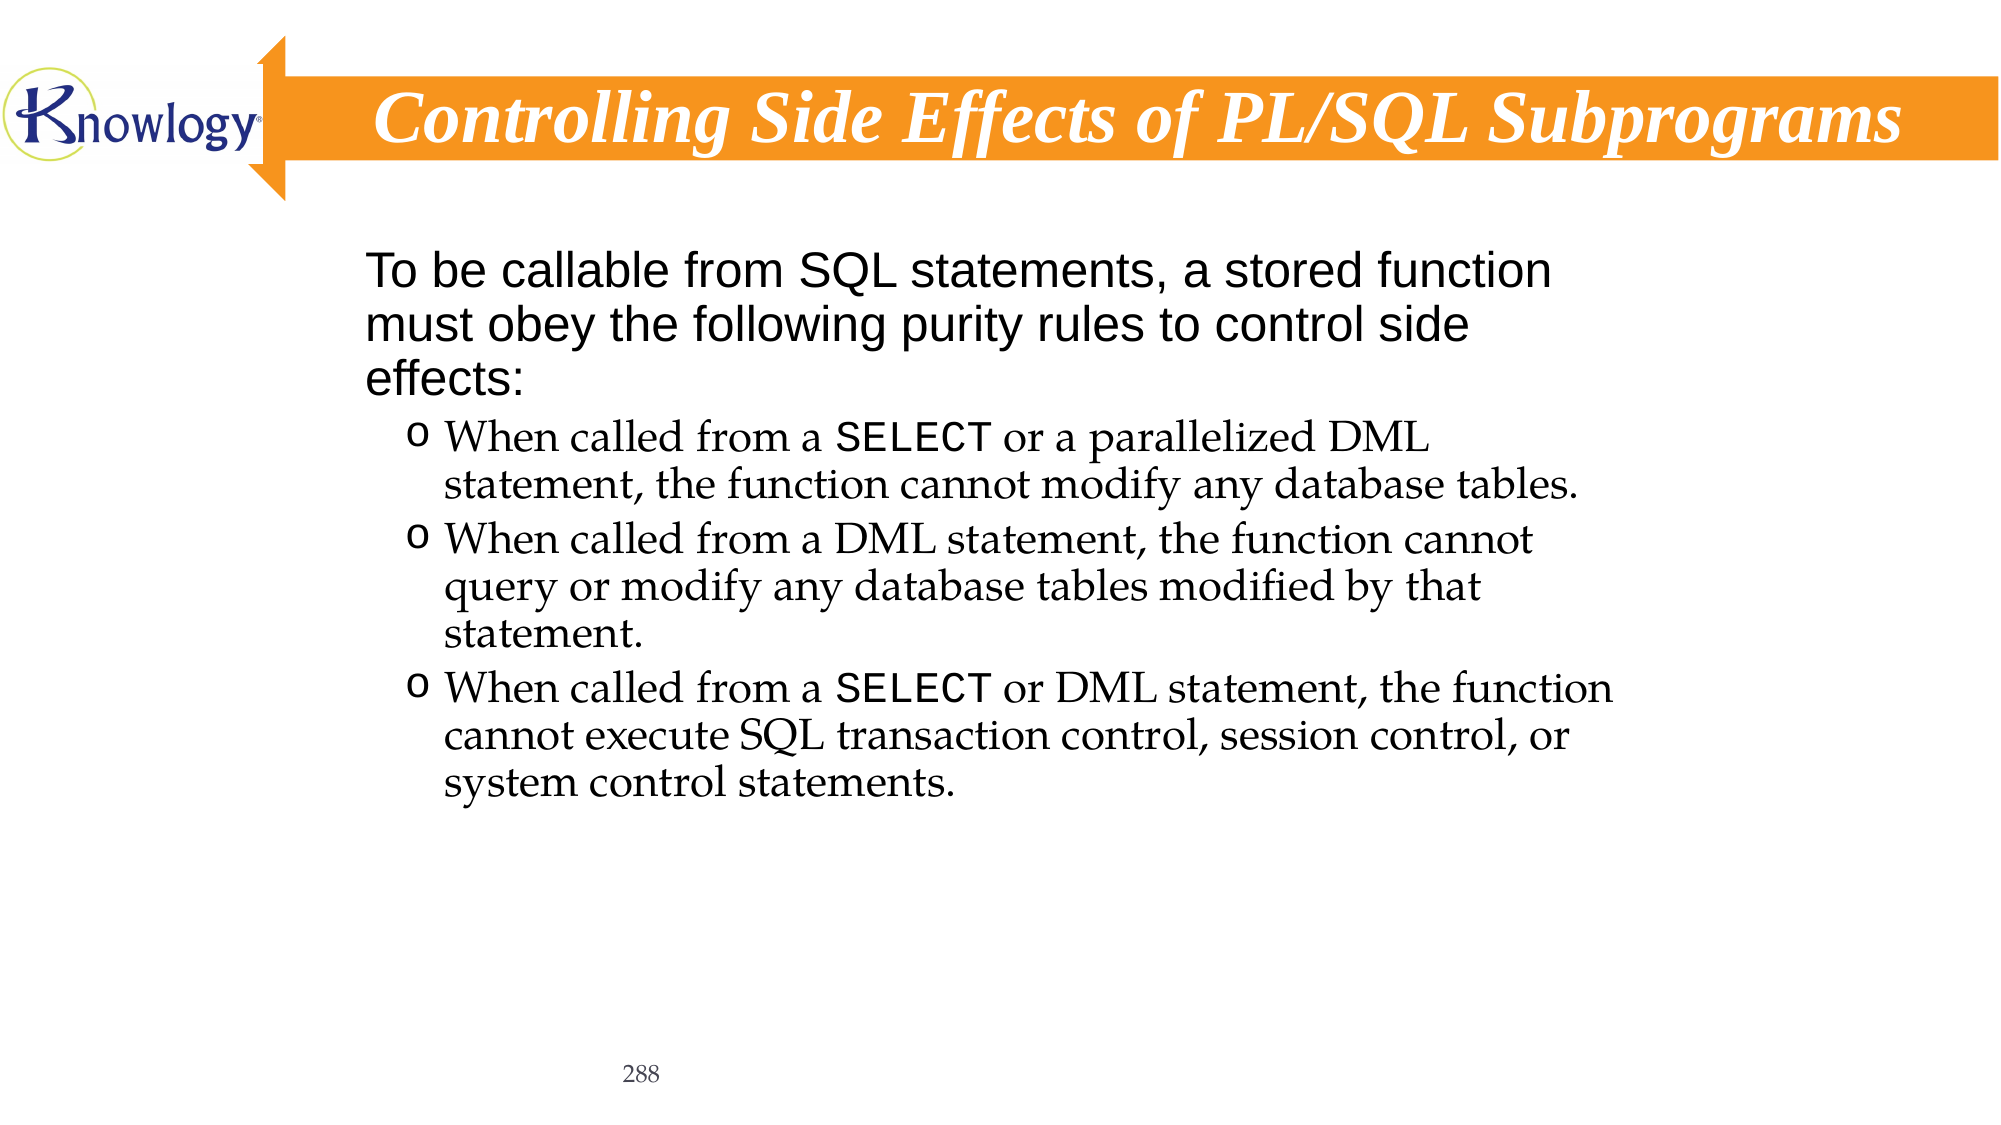

# Controlling Side Effects of PL/SQL Subprograms
To be callable from SQL statements, a stored function must obey the following purity rules to control side effects:
When called from a SELECT or a parallelized DML statement, the function cannot modify any database tables.
When called from a DML statement, the function cannot query or modify any database tables modified by that statement.
When called from a SELECT or DML statement, the function cannot execute SQL transaction control, session control, or system control statements.
288